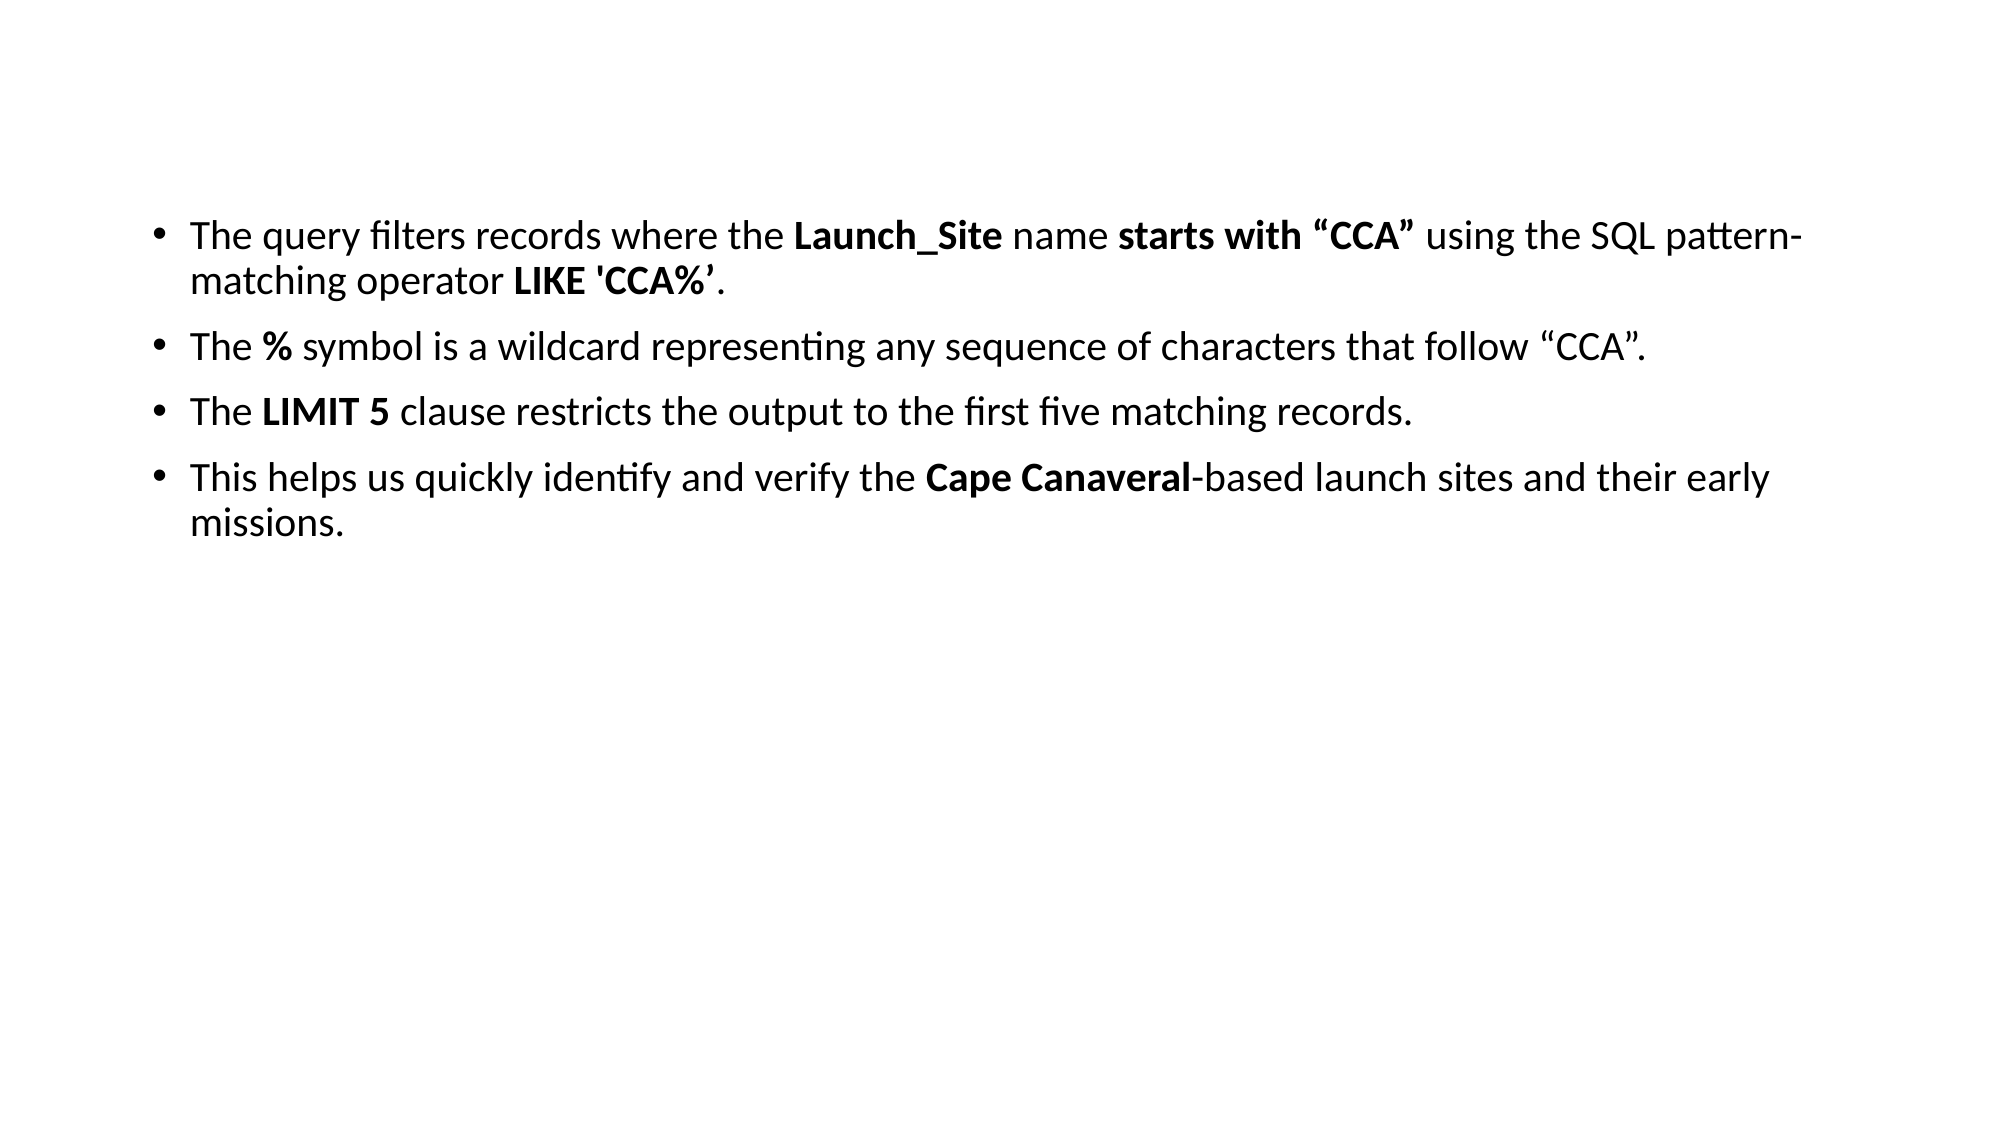

The query filters records where the Launch_Site name starts with “CCA” using the SQL pattern-matching operator LIKE 'CCA%’.
The % symbol is a wildcard representing any sequence of characters that follow “CCA”.
The LIMIT 5 clause restricts the output to the first five matching records.
This helps us quickly identify and verify the Cape Canaveral-based launch sites and their early missions.